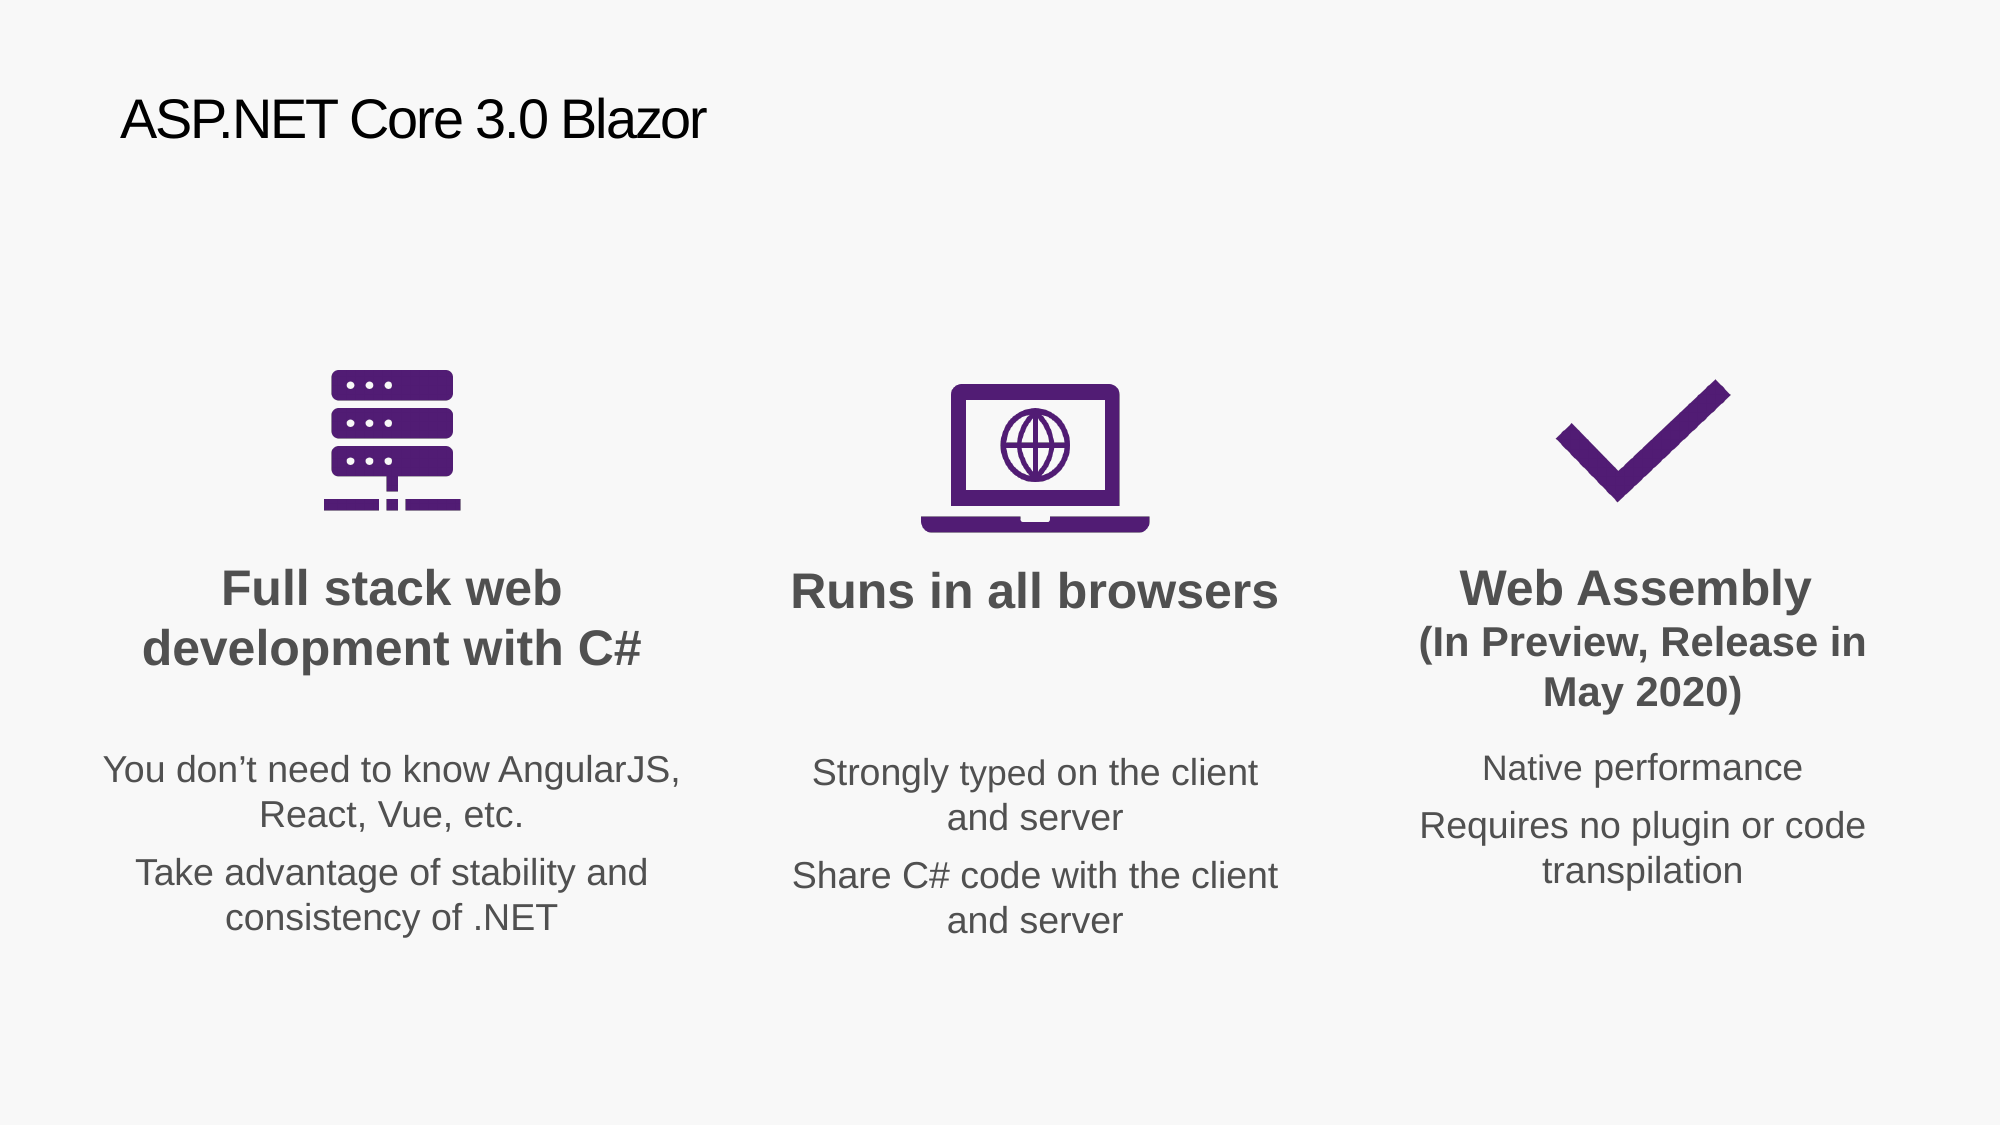

# ASP.NET Core 3.0 Blazor
Full stack web development with C#
You don’t need to know AngularJS, React, Vue, etc.
Take advantage of stability and consistency of .NET
Runs in all browsers
Strongly typed on the client and server
Share C# code with the client and server
Web Assembly
(In Preview, Release in May 2020)
Native performance
Requires no plugin or code transpilation